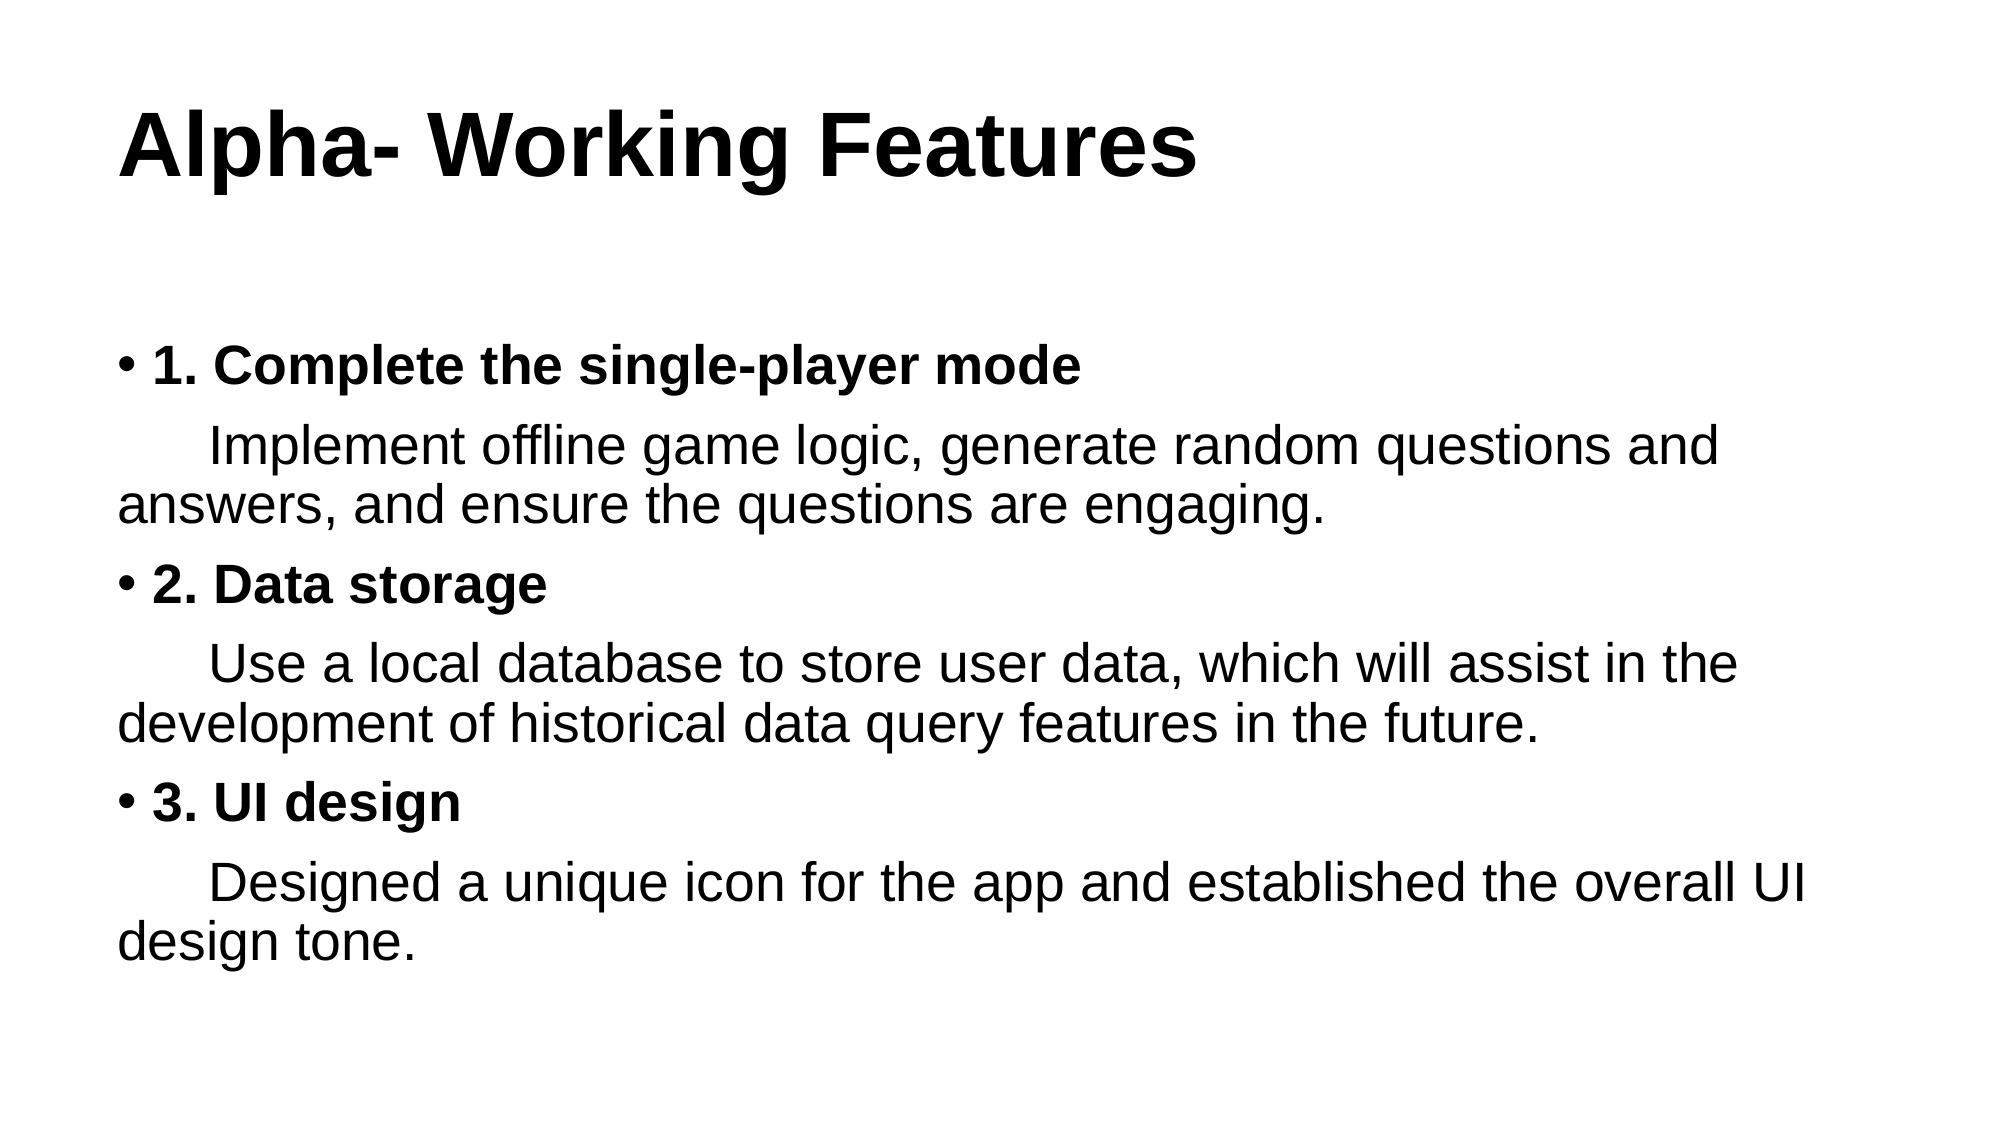

# Alpha- Working Features

1. Complete the single-player mode
      Implement offline game logic, generate random questions and answers, and ensure the questions are engaging.
2. Data storage
      Use a local database to store user data, which will assist in the development of historical data query features in the future.
3. UI design
      Designed a unique icon for the app and established the overall UI design tone.